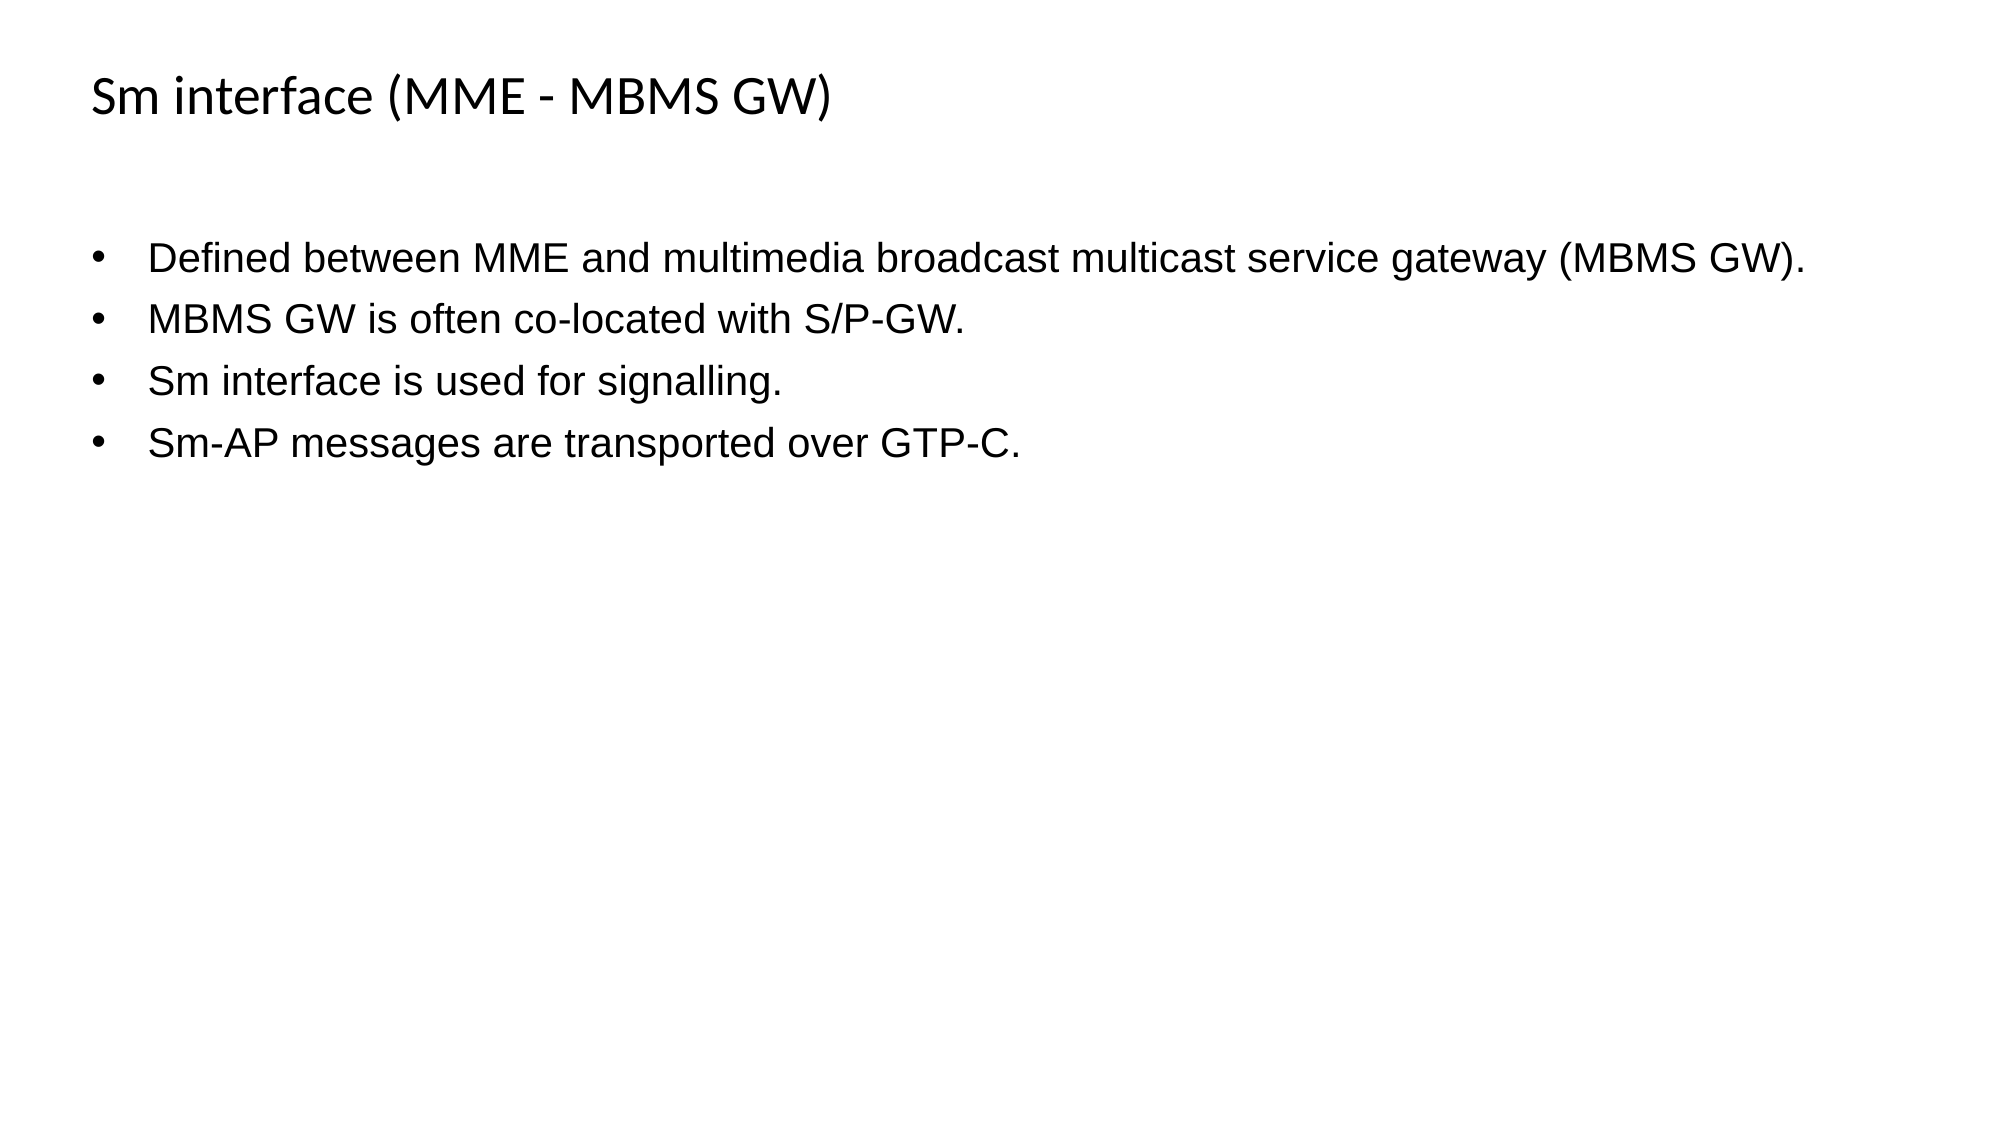

Slide excluded from Table of Contents
# Sm interface (MME - MBMS GW)
Defined between MME and multimedia broadcast multicast service gateway (MBMS GW).
MBMS GW is often co-located with S/P-GW.
Sm interface is used for signalling.
Sm-AP messages are transported over GTP-C.